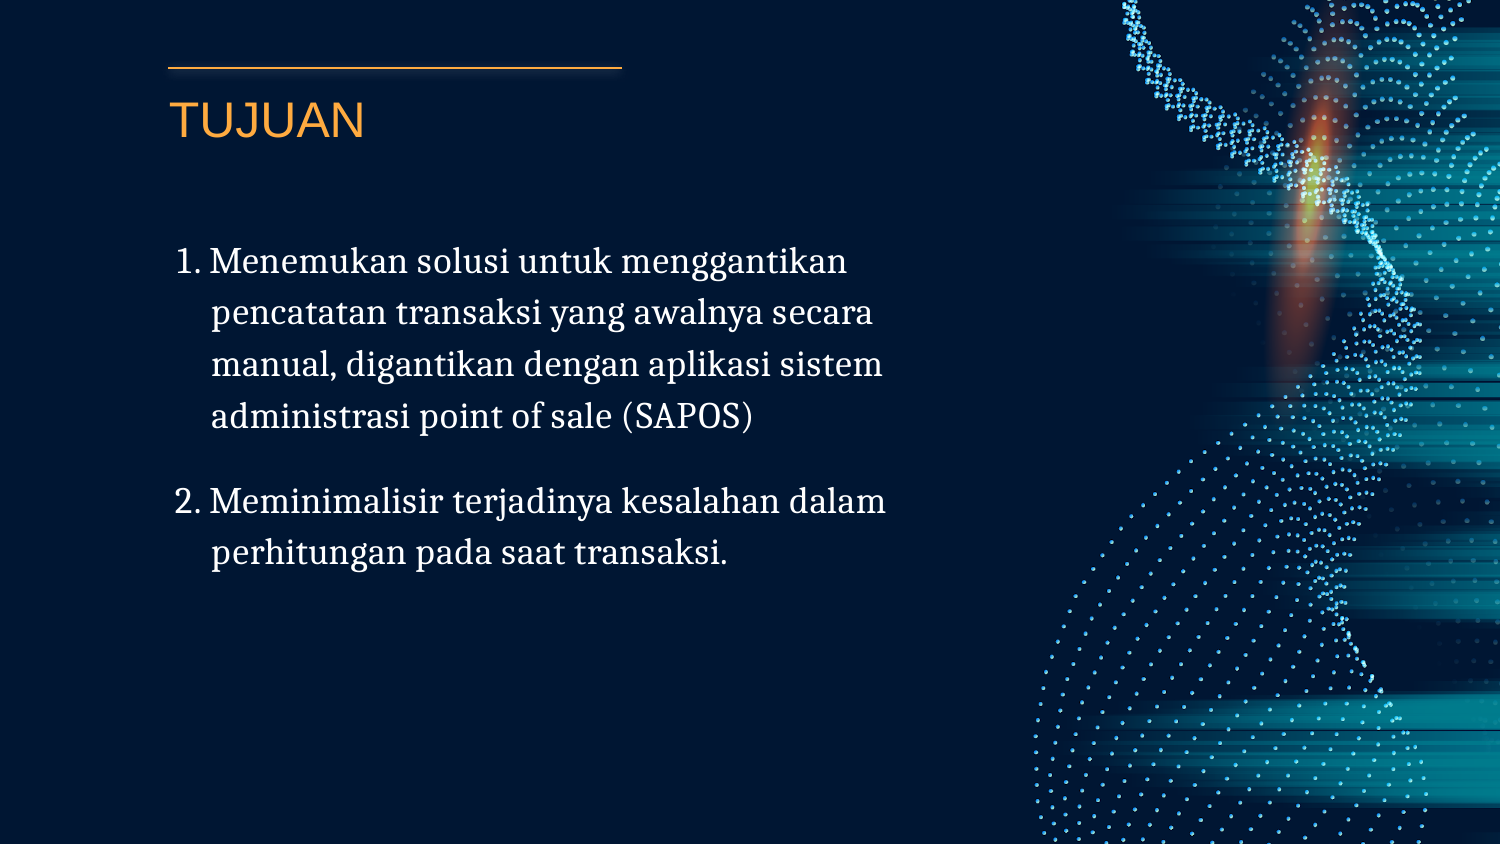

# TUJUAN
Menemukan solusi untuk menggantikan pencatatan transaksi yang awalnya secara manual, digantikan dengan aplikasi sistem administrasi point of sale (SAPOS)
Meminimalisir terjadinya kesalahan dalam perhitungan pada saat transaksi.